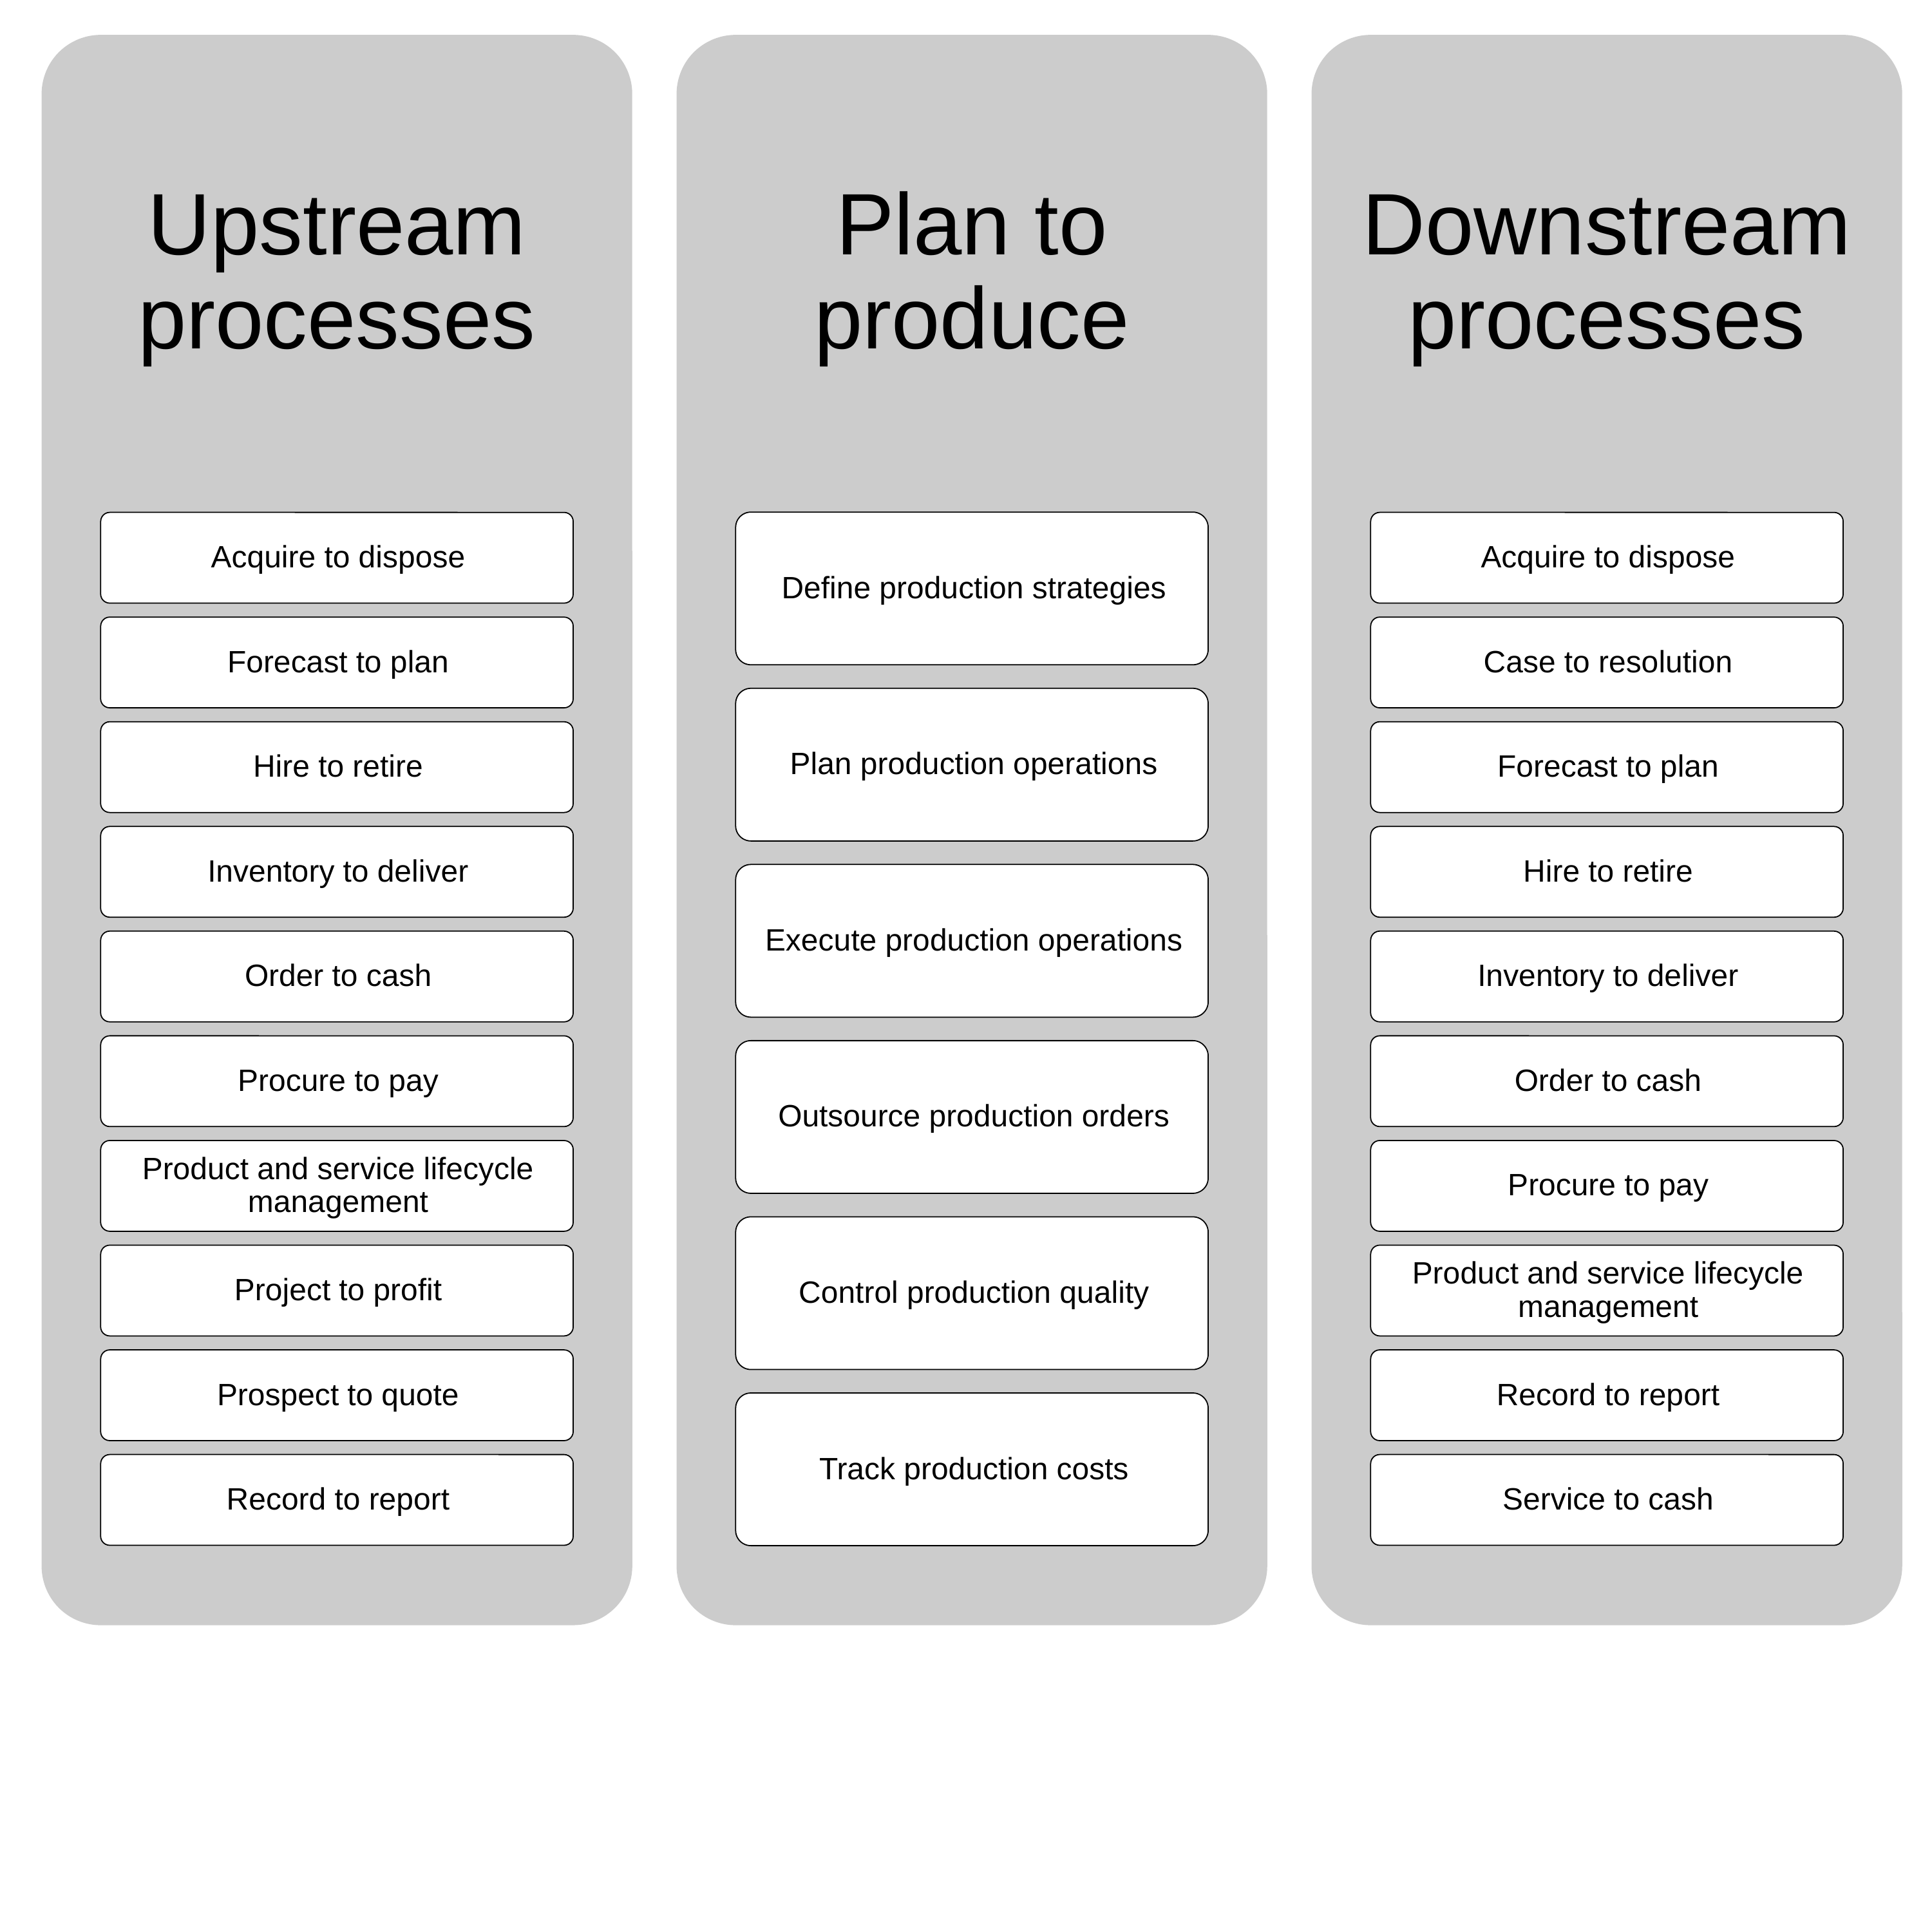

Upstream processes
Acquire to dispose
Forecast to plan
Hire to retire
Inventory to deliver
Order to cash
Procure to pay
Product and service lifecycle management
Project to profit
Prospect to quote
Record to report
Plan to produce
Define production strategies
Plan production operations
Execute production operations
Outsource production orders
Control production quality
Track production costs
Downstream processes
Acquire to dispose
Case to resolution
Forecast to plan
Hire to retire
Inventory to deliver
Order to cash
Procure to pay
Product and service lifecycle management
Record to report
Service to cash